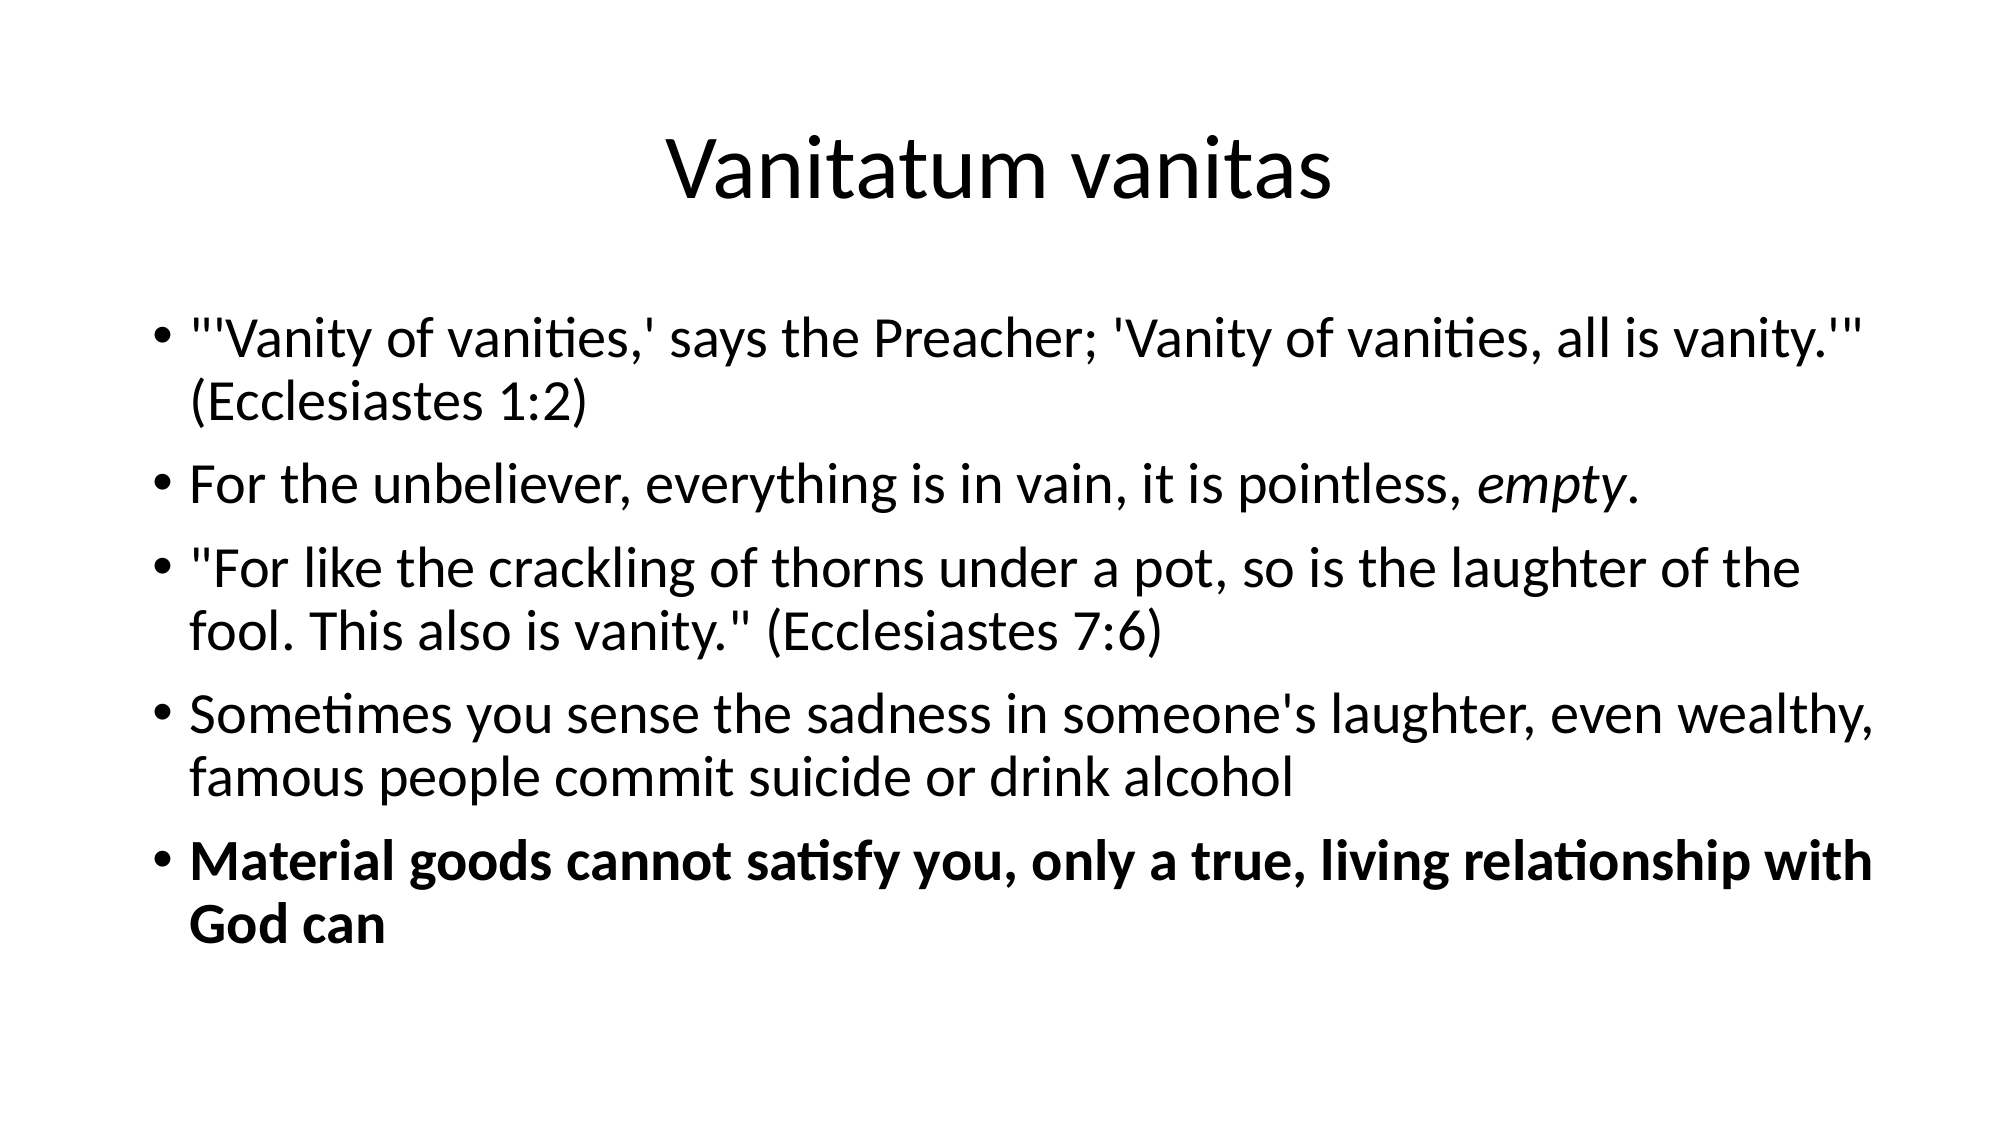

# Vanitatum vanitas
"'Vanity of vanities,' says the Preacher; 'Vanity of vanities, all is vanity.'" (Ecclesiastes 1:2)
For the unbeliever, everything is in vain, it is pointless, empty.
"For like the crackling of thorns under a pot, so is the laughter of the fool. This also is vanity." (Ecclesiastes 7:6)
Sometimes you sense the sadness in someone's laughter, even wealthy, famous people commit suicide or drink alcohol
Material goods cannot satisfy you, only a true, living relationship with God can